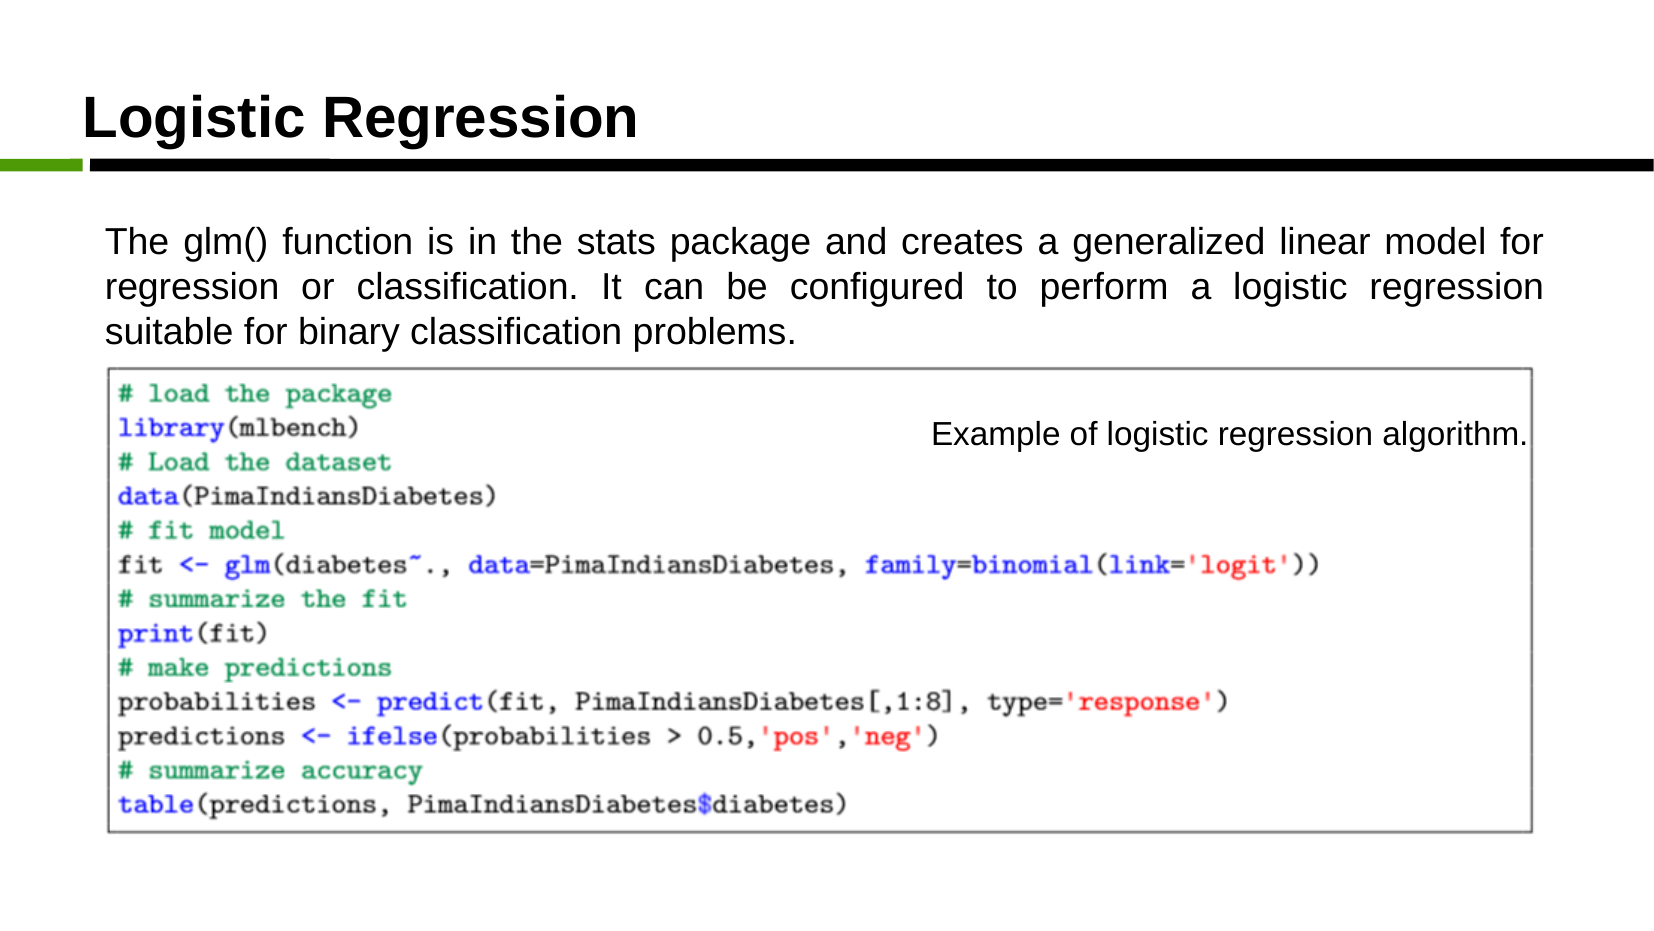

Logistic Regression

The glm() function is in the stats package and creates a generalized linear model for regression or classification. It can be conﬁgured to perform a logistic regression suitable for binary classification problems.

Example of logistic regression algorithm.